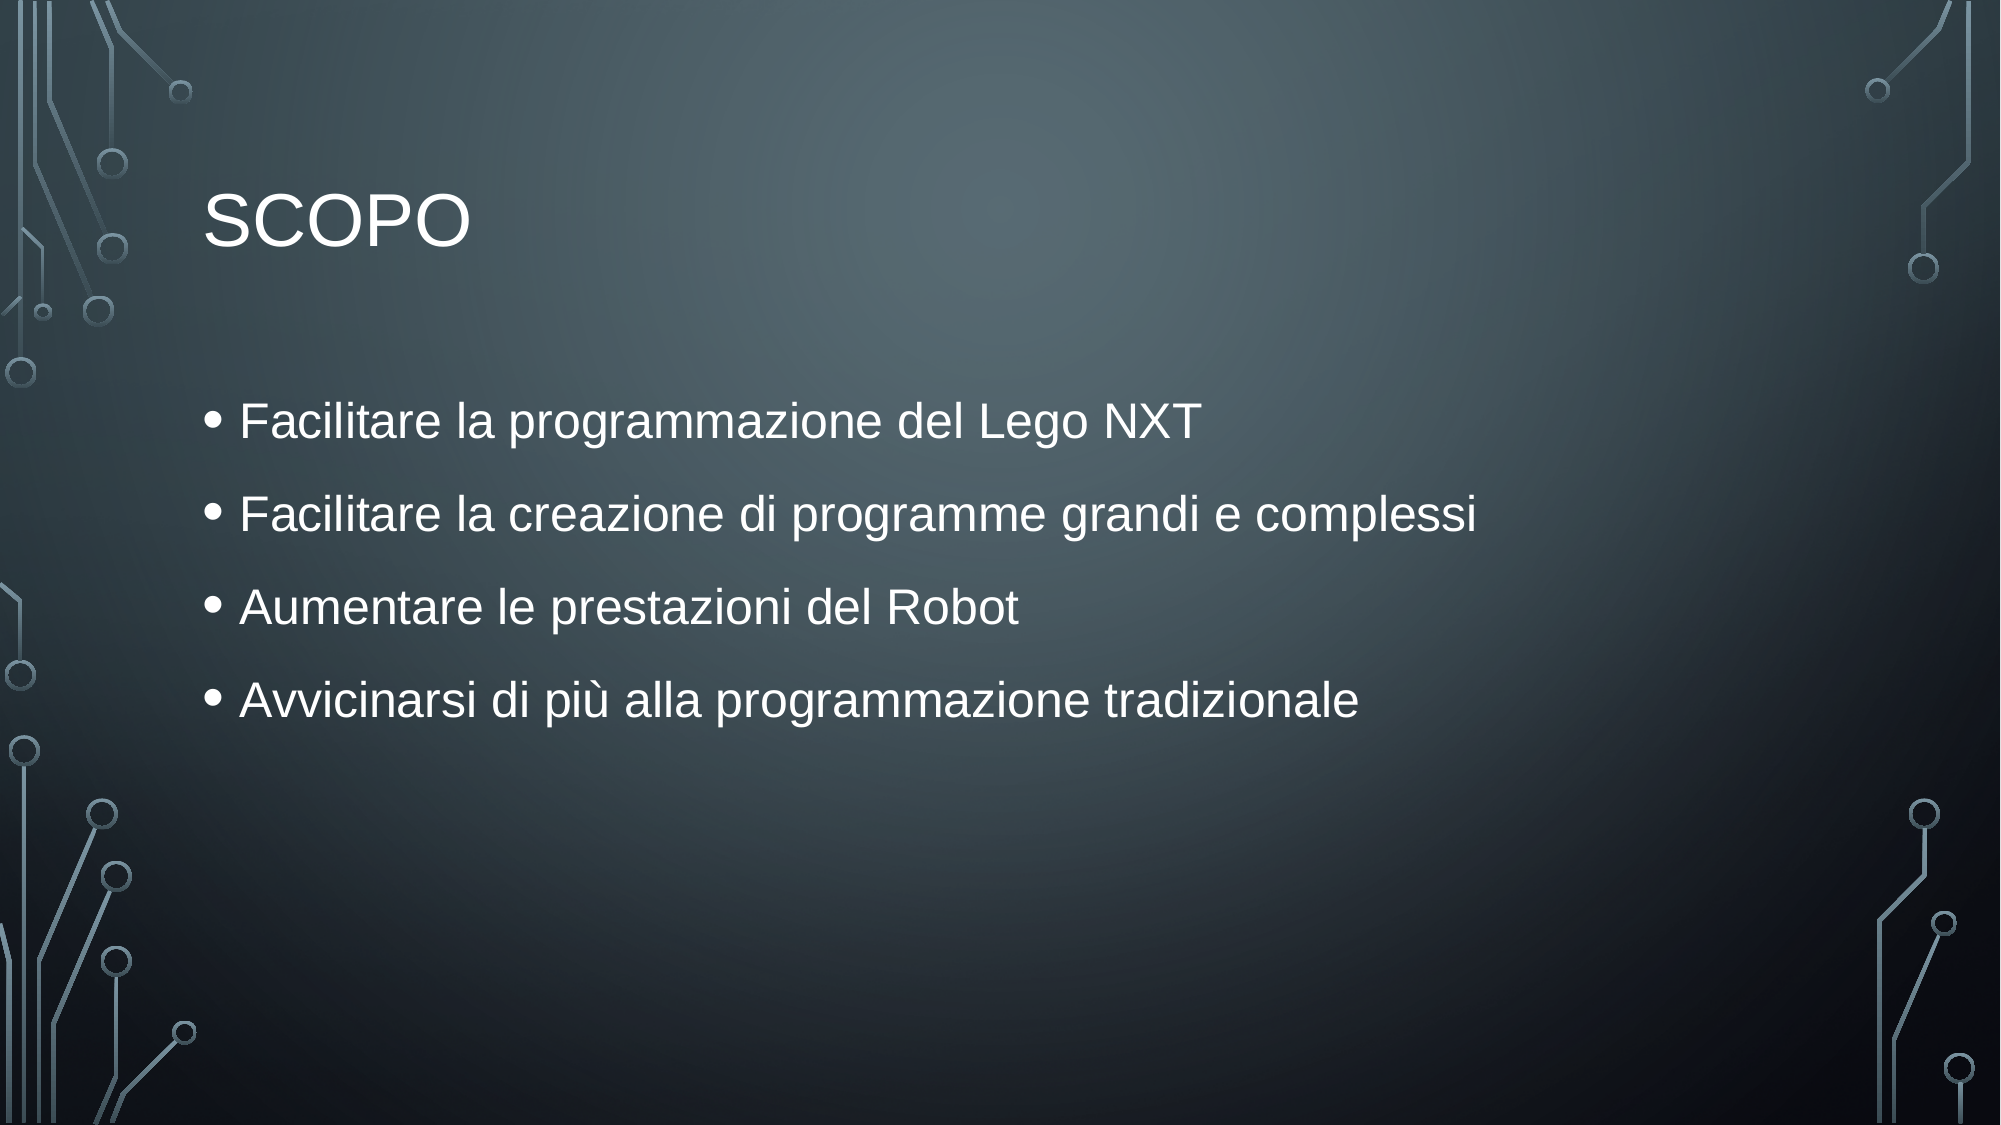

# Scopo
Facilitare la programmazione del Lego NXT
Facilitare la creazione di programme grandi e complessi
Aumentare le prestazioni del Robot
Avvicinarsi di più alla programmazione tradizionale